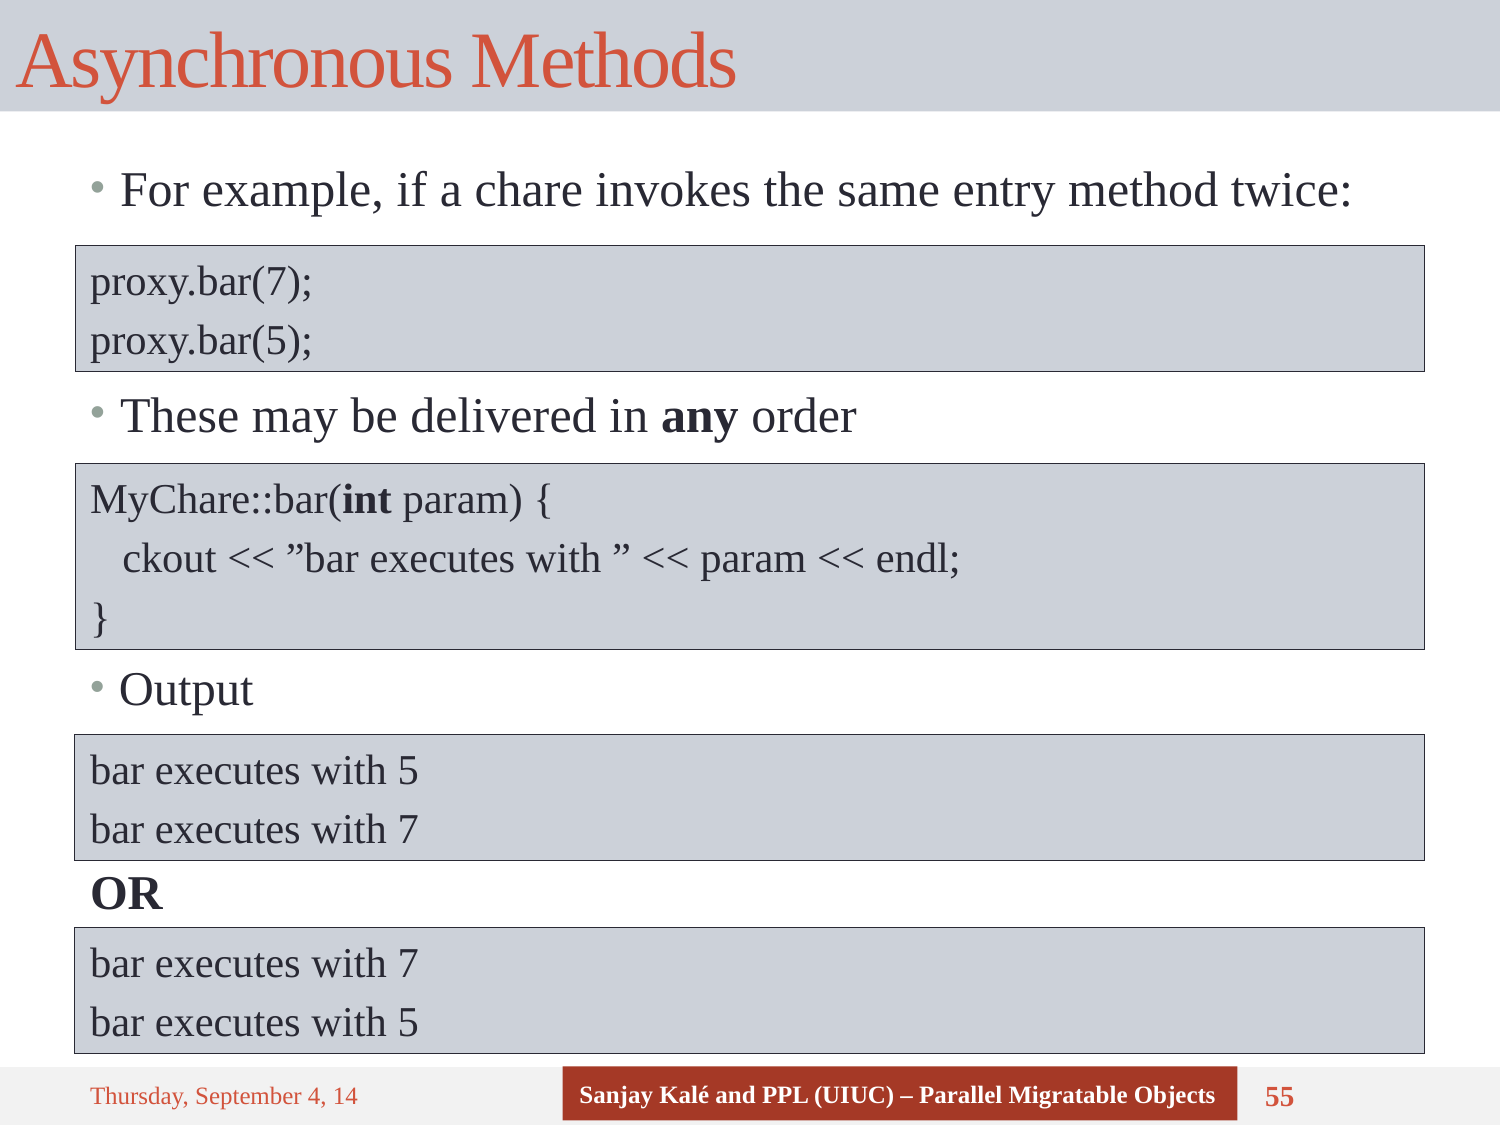

# Asynchronous Methods
For example, if a chare invokes the same entry method twice:
proxy.bar(7);
proxy.bar(5);
These may be delivered in any order
MyChare::bar(int param) {
   ckout << ”bar executes with ” << param << endl;
}
Output

OR
bar executes with 5
bar executes with 7
bar executes with 7
bar executes with 5
Sanjay Kalé and PPL (UIUC) – Parallel Migratable Objects
Thursday, September 4, 14
55